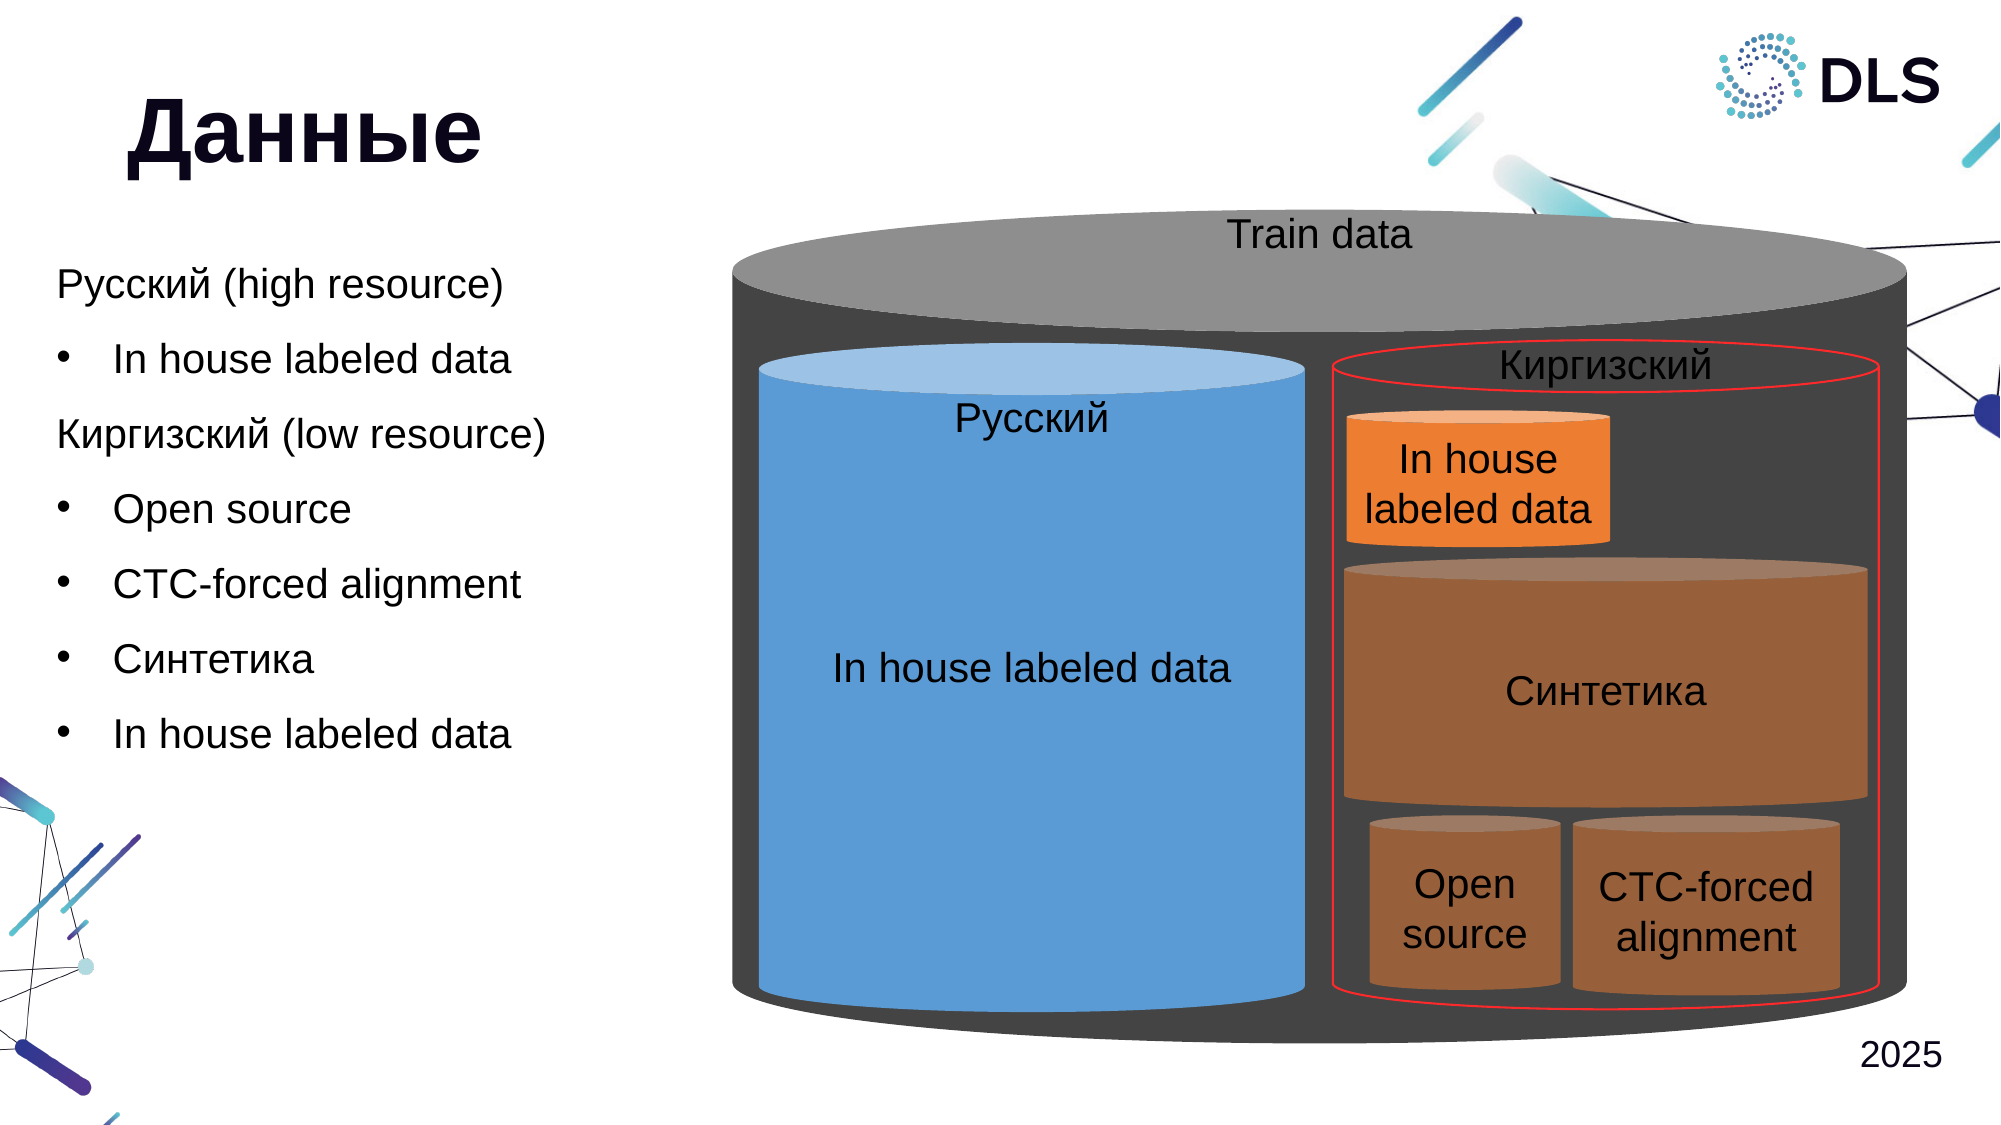

# Данные
Train data

Русский (high resource)
In house labeled data
Киргизский (low resource)
Open source
CTC-forced alignment
Синтетика
In house labeled data

Киргизский

Русский

In house labeled data

In house labeled data
Синтетика
Open source
CTC-forced alignment
2025